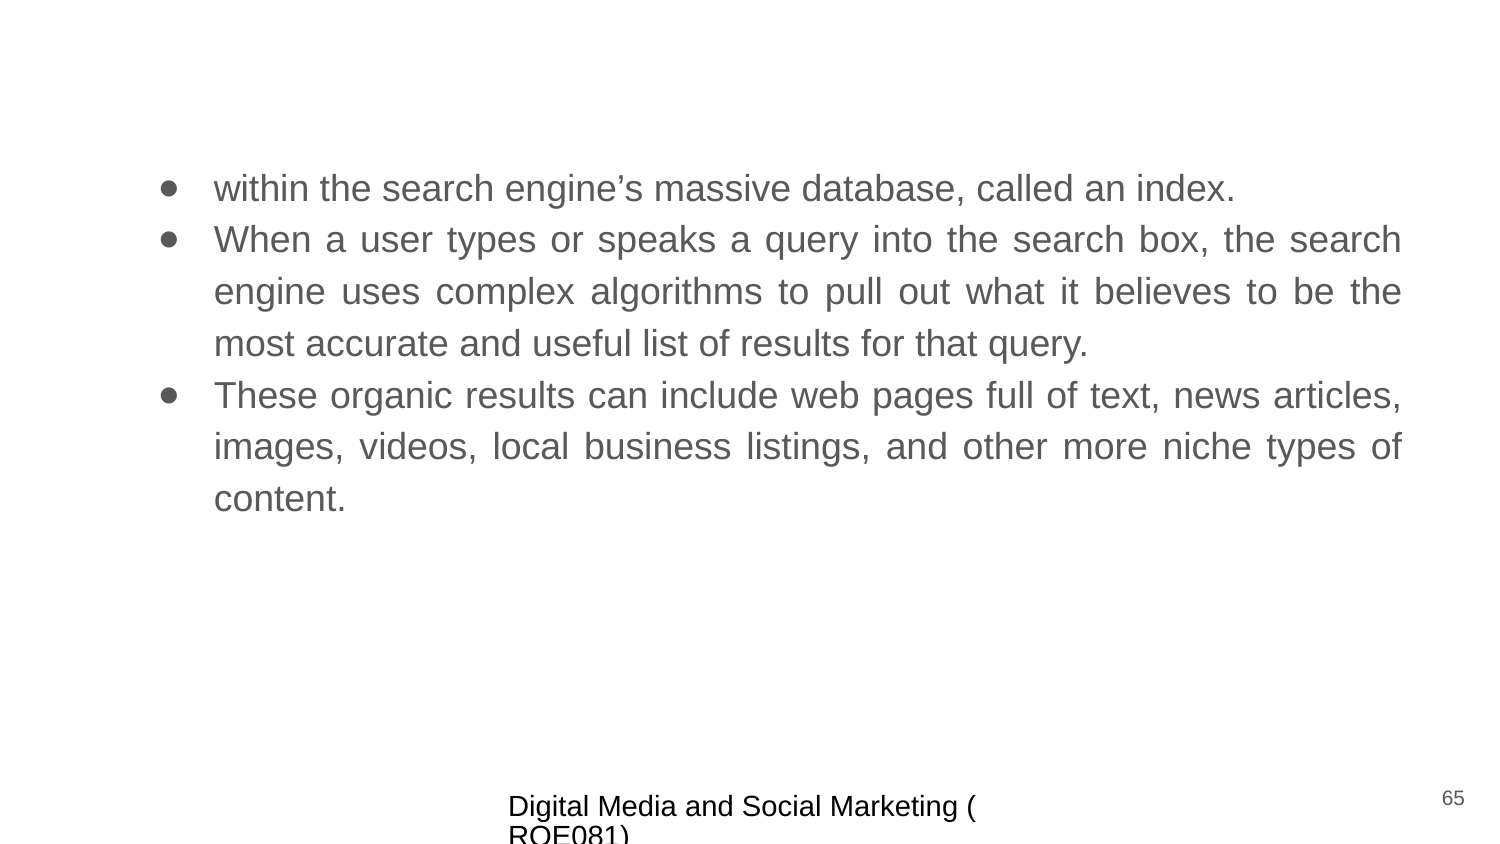

within the search engine’s massive database, called an index.
When a user types or speaks a query into the search box, the search engine uses complex algorithms to pull out what it believes to be the most accurate and useful list of results for that query.
These organic results can include web pages full of text, news articles, images, videos, local business listings, and other more niche types of content.

65
Digital Media and Social Marketing (ROE081)